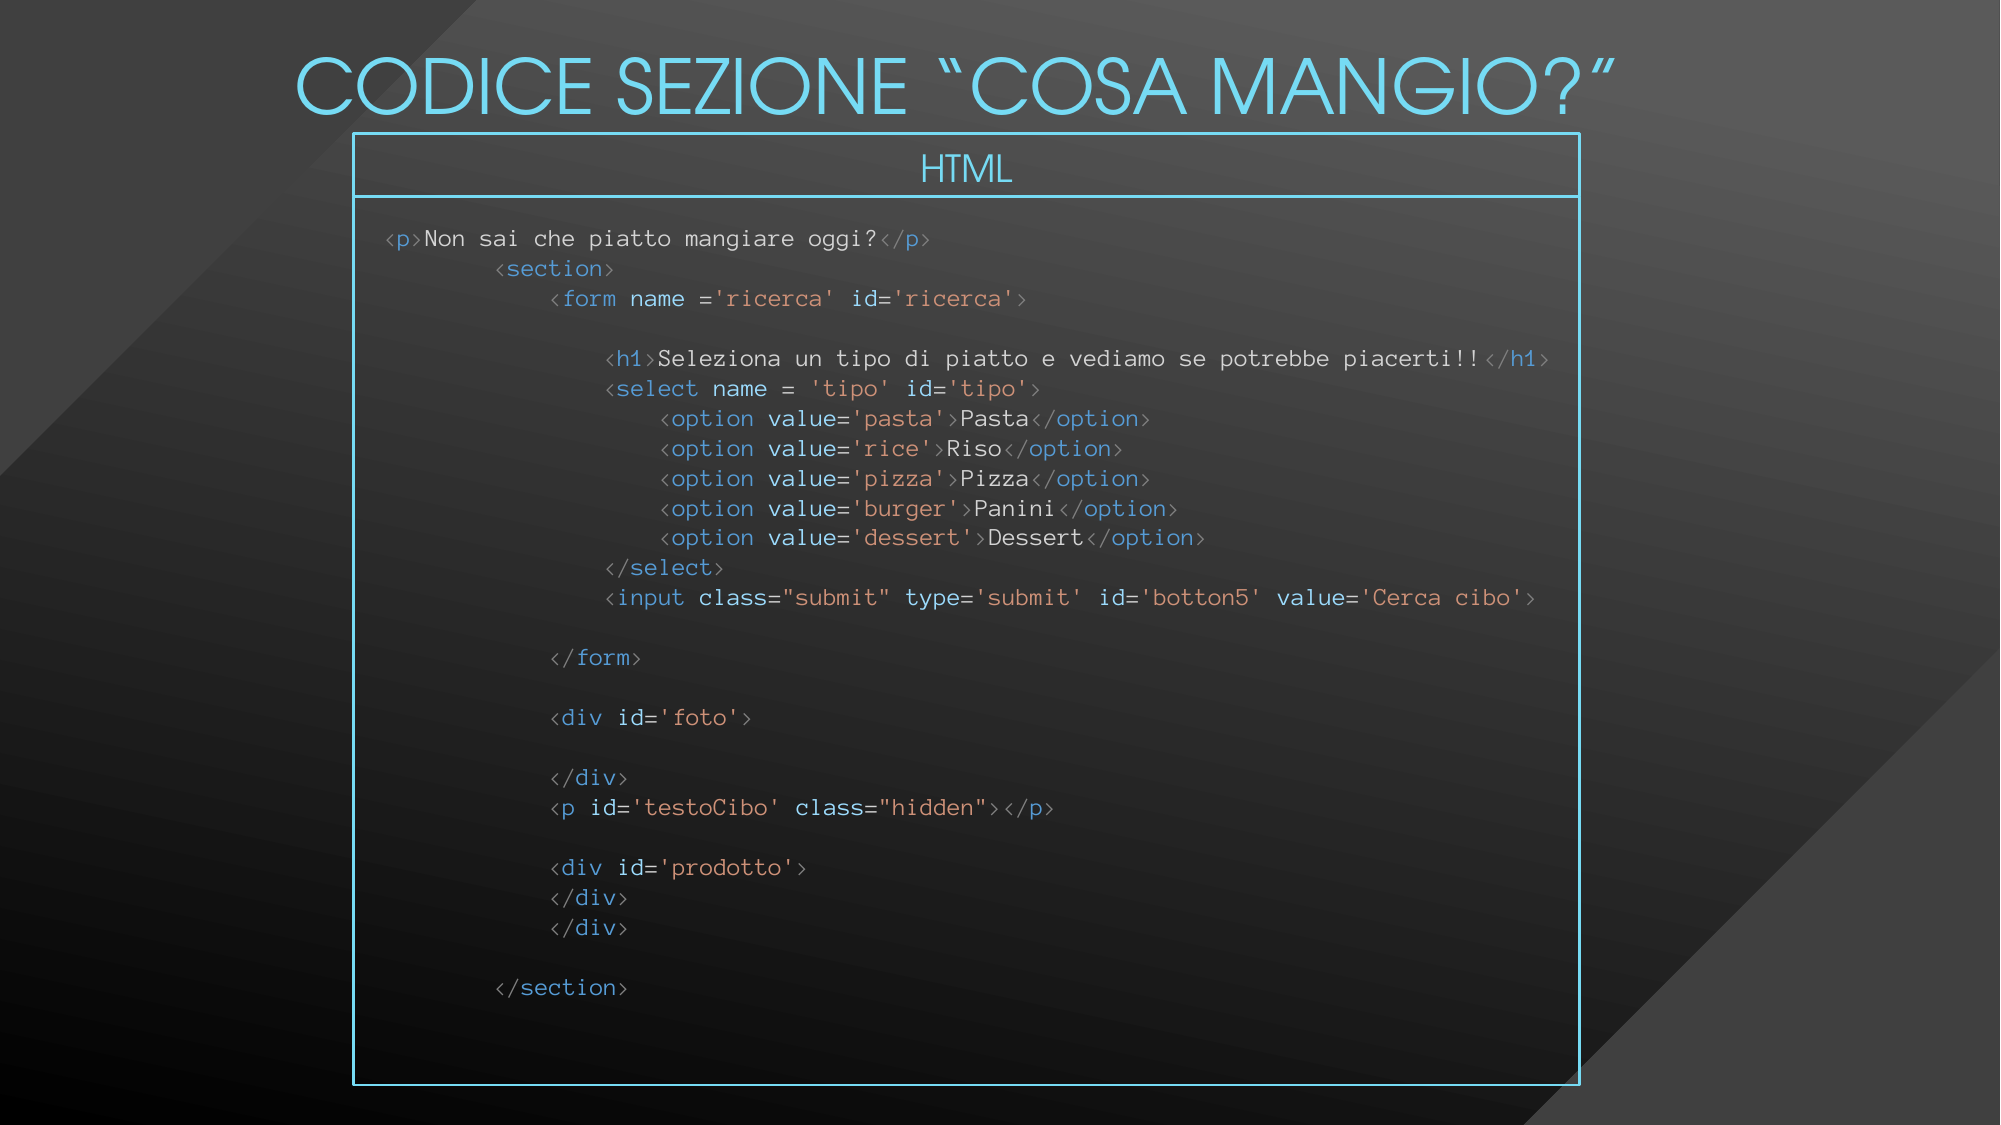

# Codice Sezione “cosa mangio?”

HTML

<p>Non sai che piatto mangiare oggi?</p>
        <section>
            <form name ='ricerca' id='ricerca'>

                <h1>Seleziona un tipo di piatto e vediamo se potrebbe piacerti!!</h1>
                <select name = 'tipo' id='tipo'>
                    <option value='pasta'>Pasta</option>
                    <option value='rice'>Riso</option>
                    <option value='pizza'>Pizza</option>
                    <option value='burger'>Panini</option>
                    <option value='dessert'>Dessert</option>
                </select>
                <input class="submit" type='submit' id='botton5' value='Cerca cibo'>
            </form>

            <div id='foto'>

            </div>
            <p id='testoCibo' class="hidden"></p>
            <div id='prodotto'>
            </div>
            </div>

        </section>